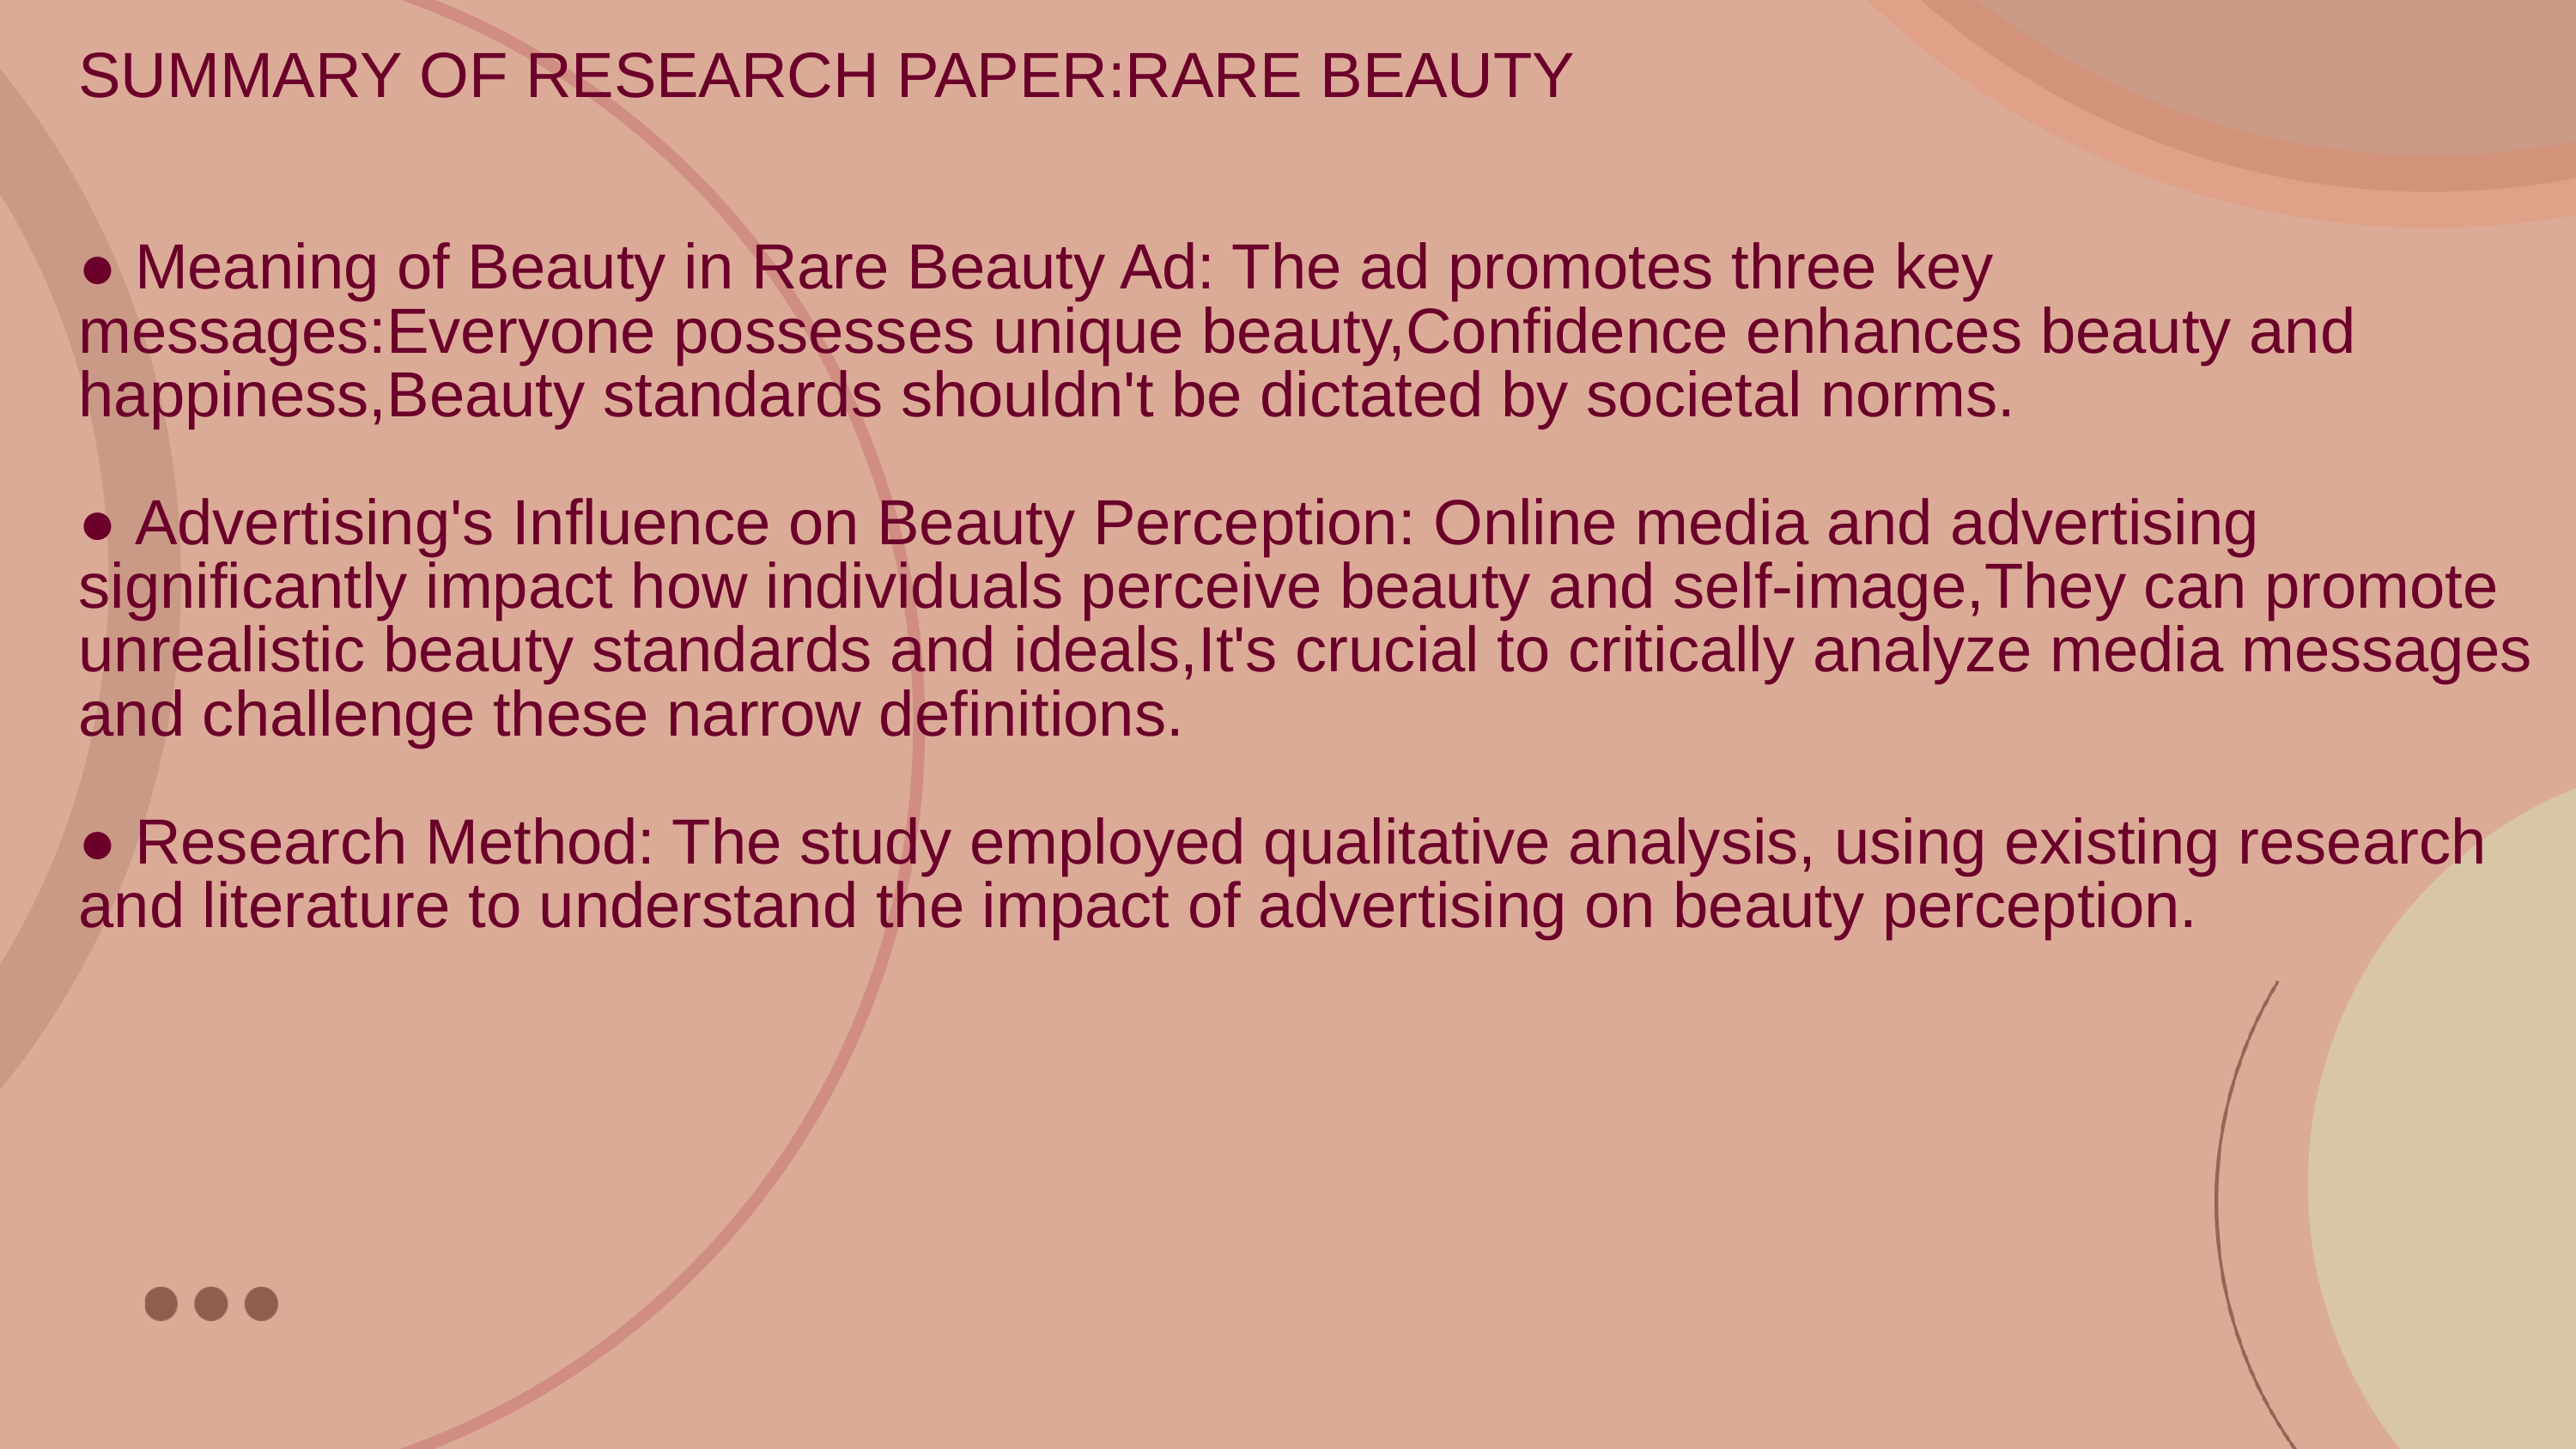

SUMMARY OF RESEARCH PAPER:RARE BEAUTY

● Meaning of Beauty in Rare Beauty Ad: The ad promotes three key messages:Everyone possesses unique beauty,Confidence enhances beauty and happiness,Beauty standards shouldn't be dictated by societal norms.

● Advertising's Influence on Beauty Perception: Online media and advertising significantly impact how individuals perceive beauty and self-image,They can promote unrealistic beauty standards and ideals,It's crucial to critically analyze media messages and challenge these narrow definitions.

● Research Method: The study employed qualitative analysis, using existing research and literature to understand the impact of advertising on beauty perception.